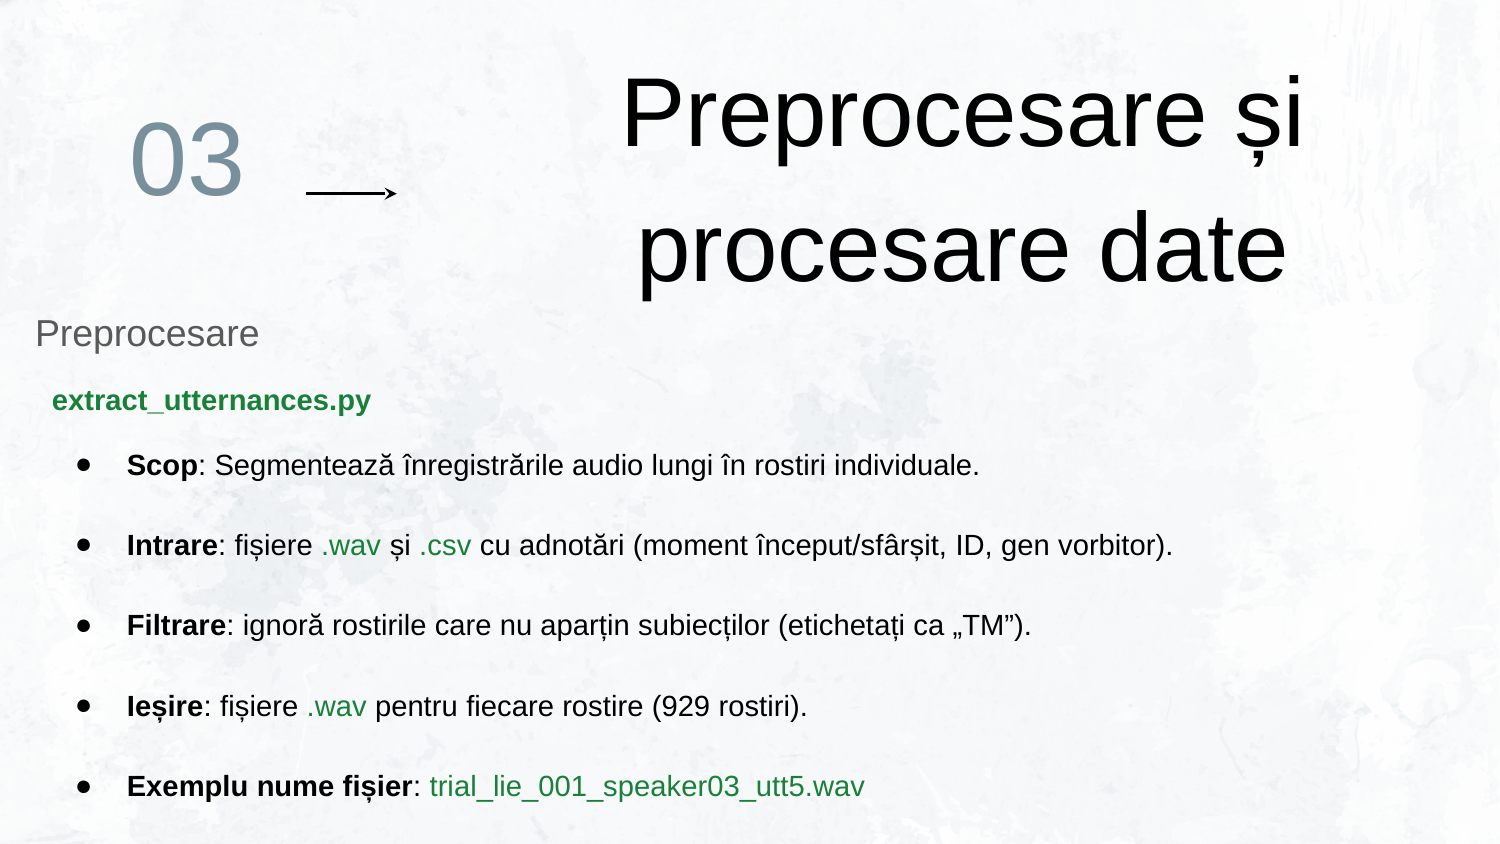

# Preprocesare și procesare date

03
Preprocesare
extract_utternances.py
Scop: Segmentează înregistrările audio lungi în rostiri individuale.
Intrare: fișiere .wav și .csv cu adnotări (moment început/sfârșit, ID, gen vorbitor).
Filtrare: ignoră rostirile care nu aparțin subiecților (etichetați ca „TM”).
Ieșire: fișiere .wav pentru fiecare rostire (929 rostiri).
Exemplu nume fișier: trial_lie_001_speaker03_utt5.wav